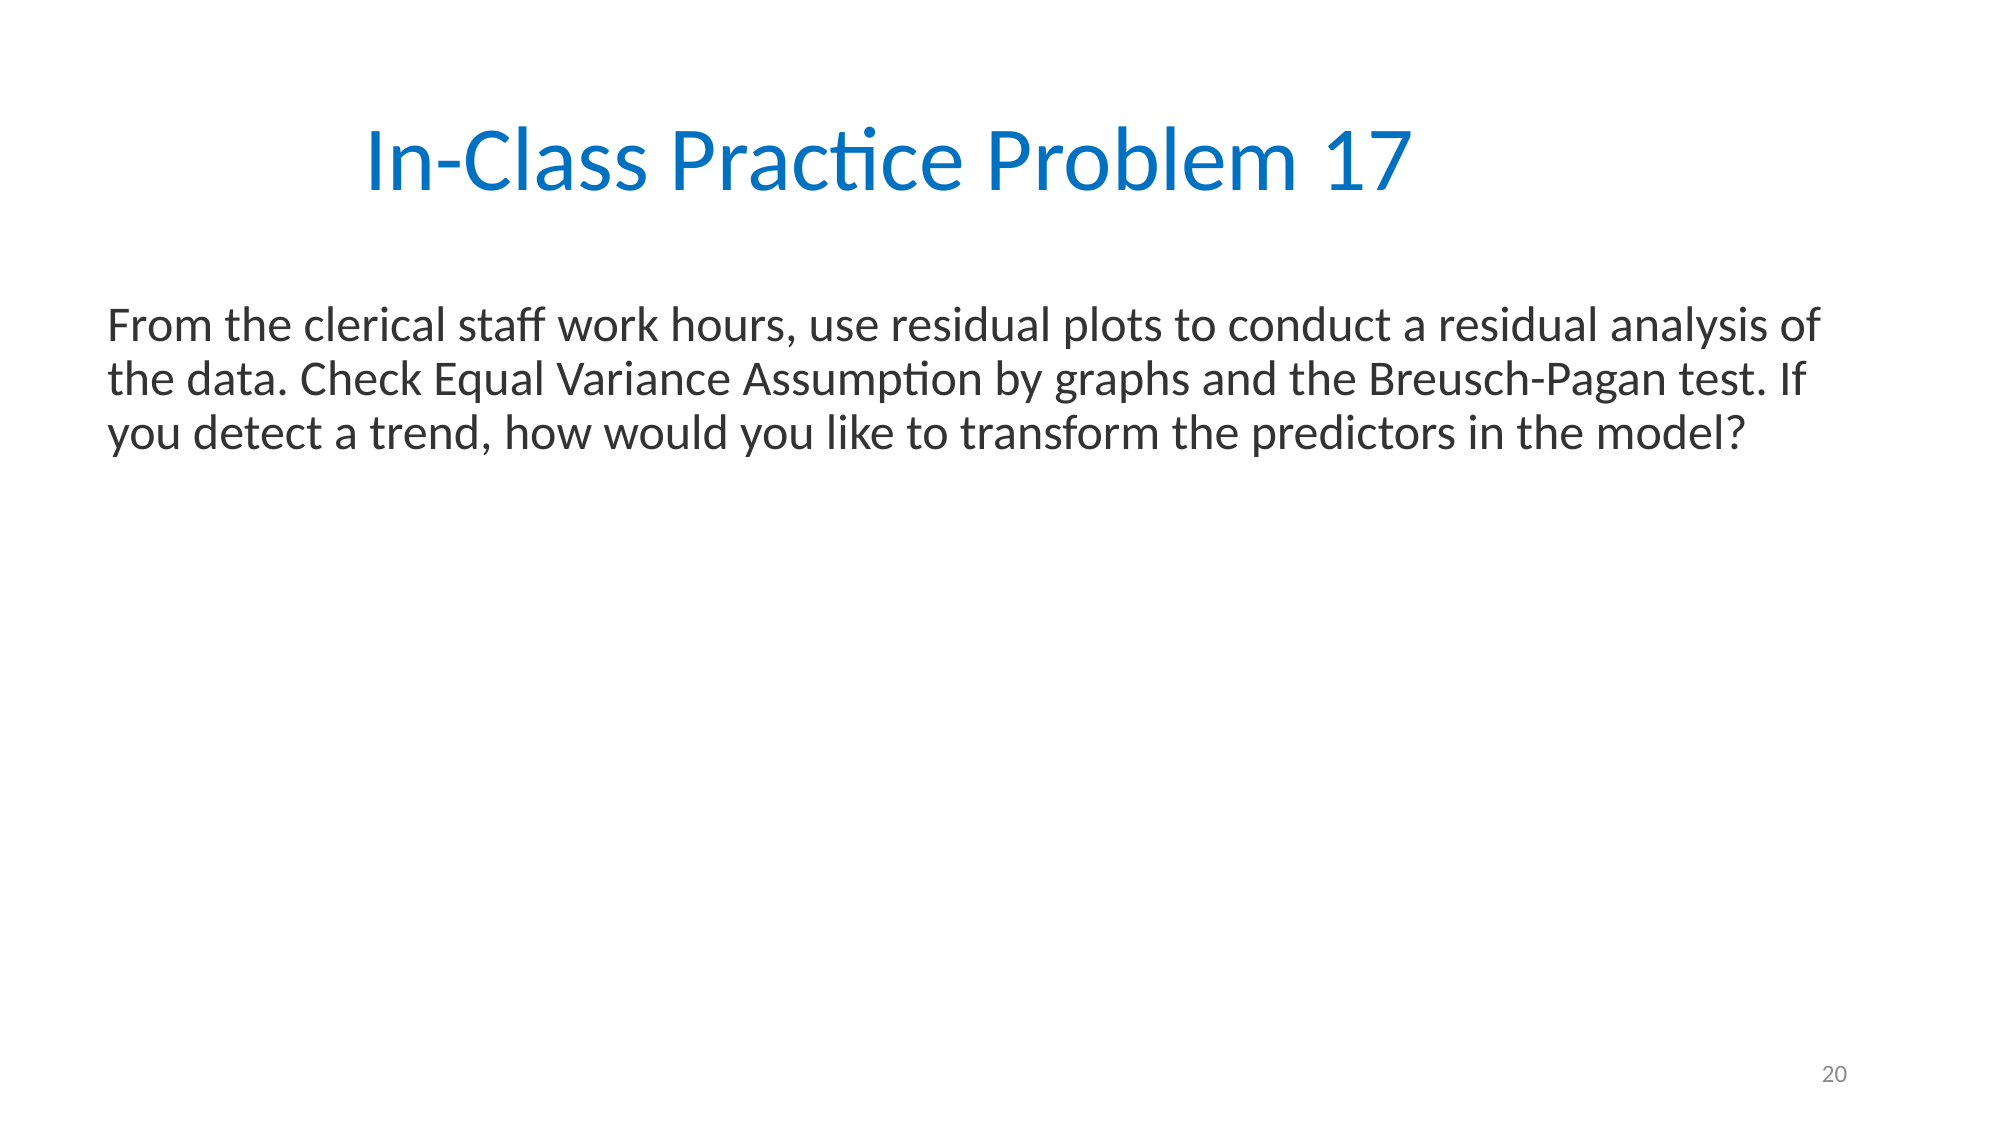

# In-Class Practice Problem 17
From the clerical staff work hours, use residual plots to conduct a residual analysis of the data. Check Equal Variance Assumption by graphs and the Breusch-Pagan test. If you detect a trend, how would you like to transform the predictors in the model?
20